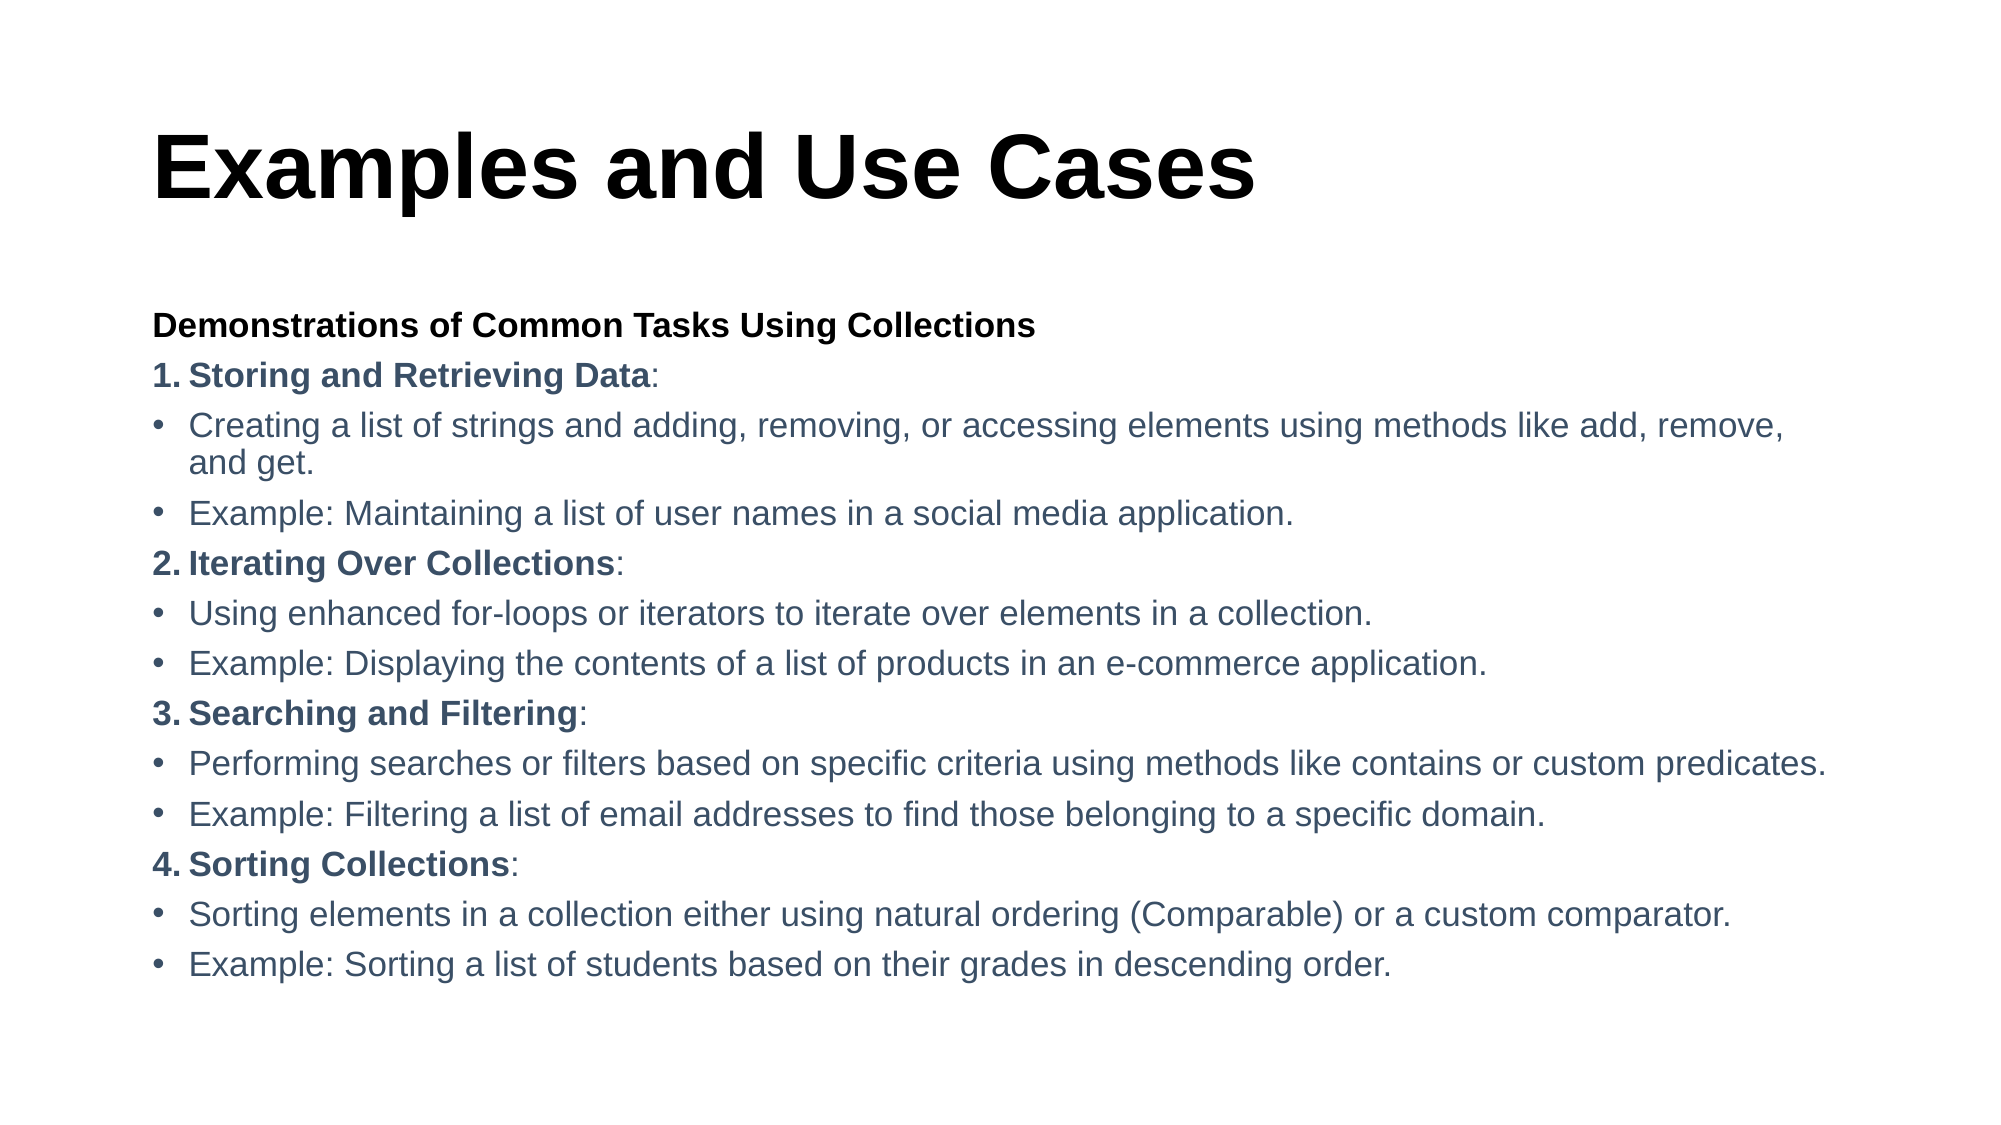

# Examples and Use Cases
Demonstrations of Common Tasks Using Collections
Storing and Retrieving Data:
Creating a list of strings and adding, removing, or accessing elements using methods like add, remove, and get.
Example: Maintaining a list of user names in a social media application.
Iterating Over Collections:
Using enhanced for-loops or iterators to iterate over elements in a collection.
Example: Displaying the contents of a list of products in an e-commerce application.
Searching and Filtering:
Performing searches or filters based on specific criteria using methods like contains or custom predicates.
Example: Filtering a list of email addresses to find those belonging to a specific domain.
Sorting Collections:
Sorting elements in a collection either using natural ordering (Comparable) or a custom comparator.
Example: Sorting a list of students based on their grades in descending order.